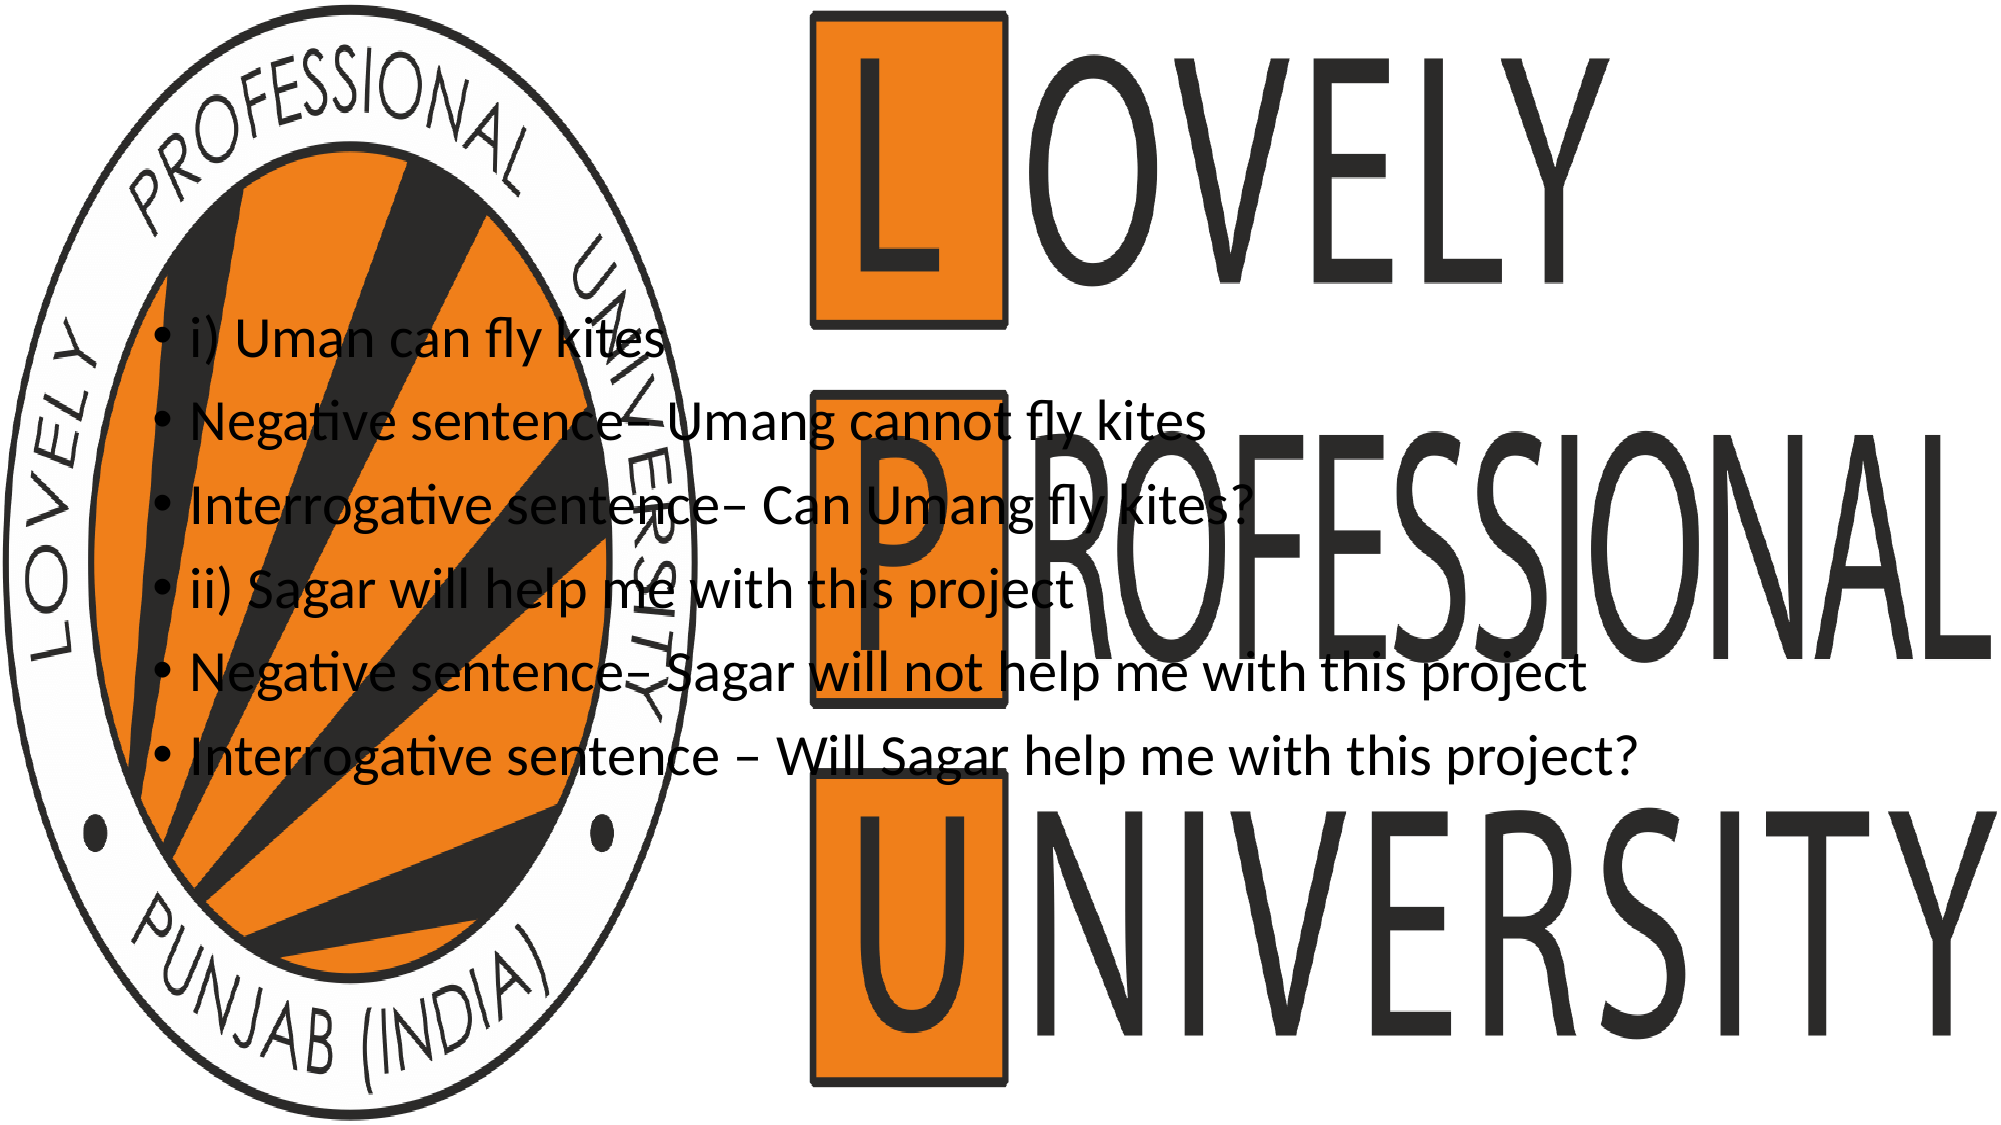

#
i) Uman can fly kites
Negative sentence– Umang cannot fly kites
Interrogative sentence– Can Umang fly kites?
ii) Sagar will help me with this project
Negative sentence– Sagar will not help me with this project
Interrogative sentence – Will Sagar help me with this project?